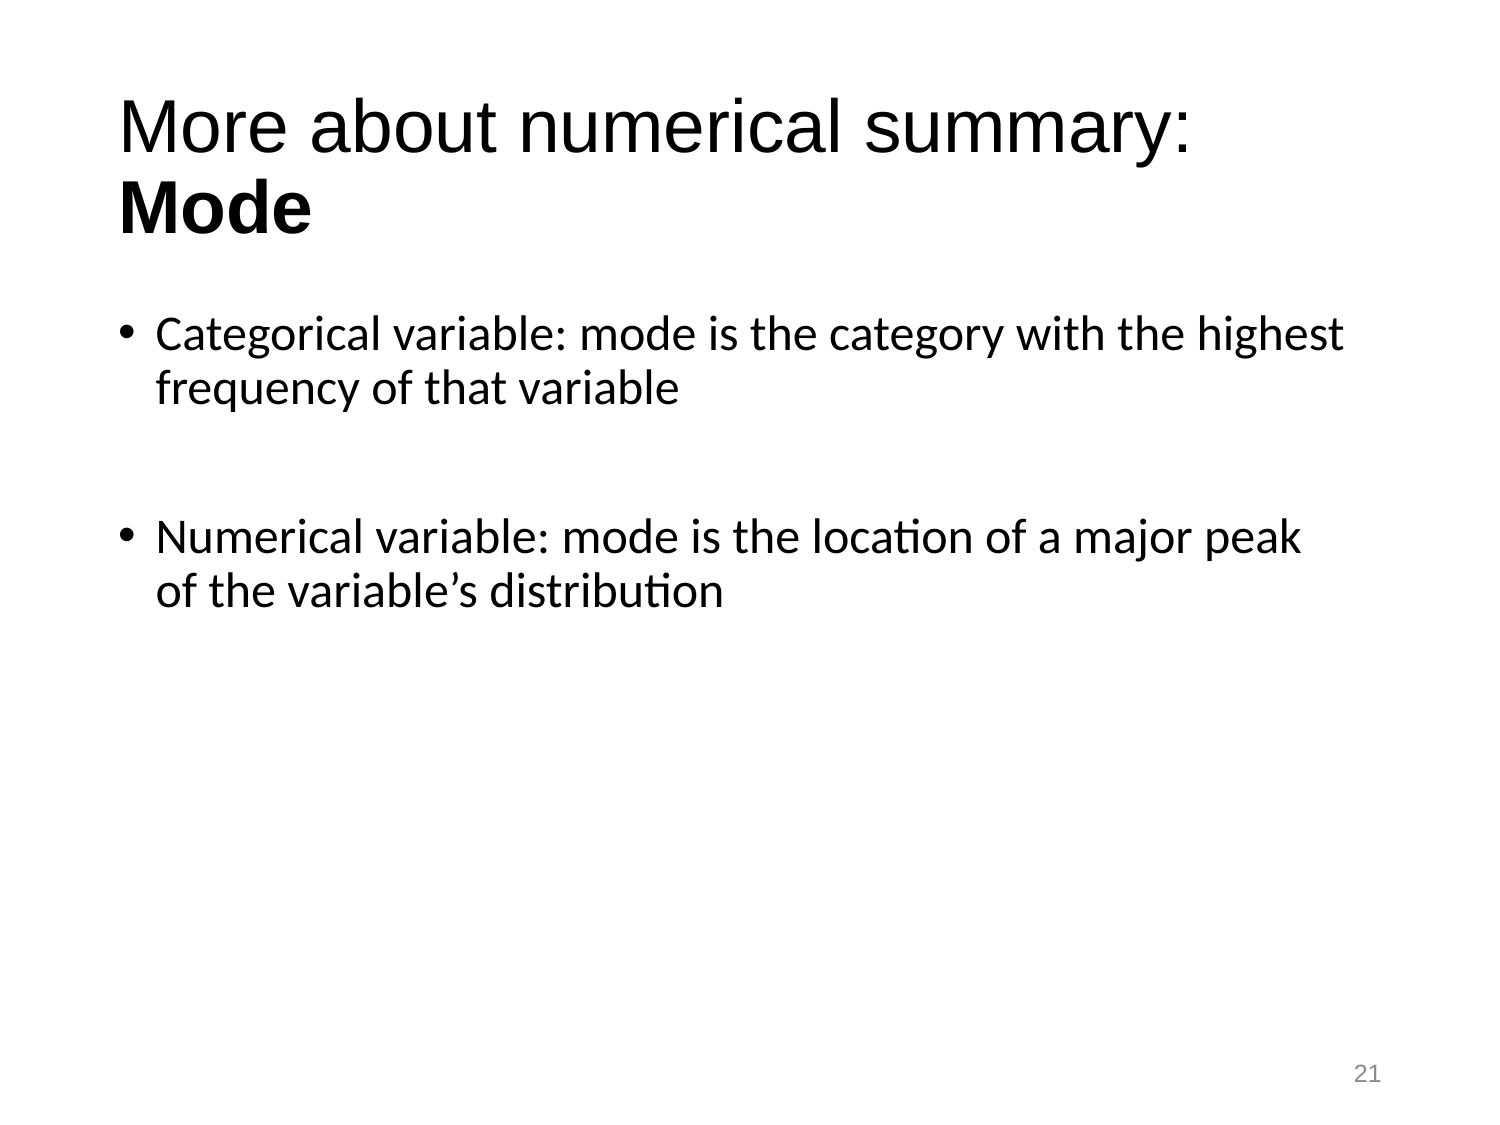

# More about numerical summary: Mode
Categorical variable: mode is the category with the highest frequency of that variable

Numerical variable: mode is the location of a major peak of the variable’s distribution

21